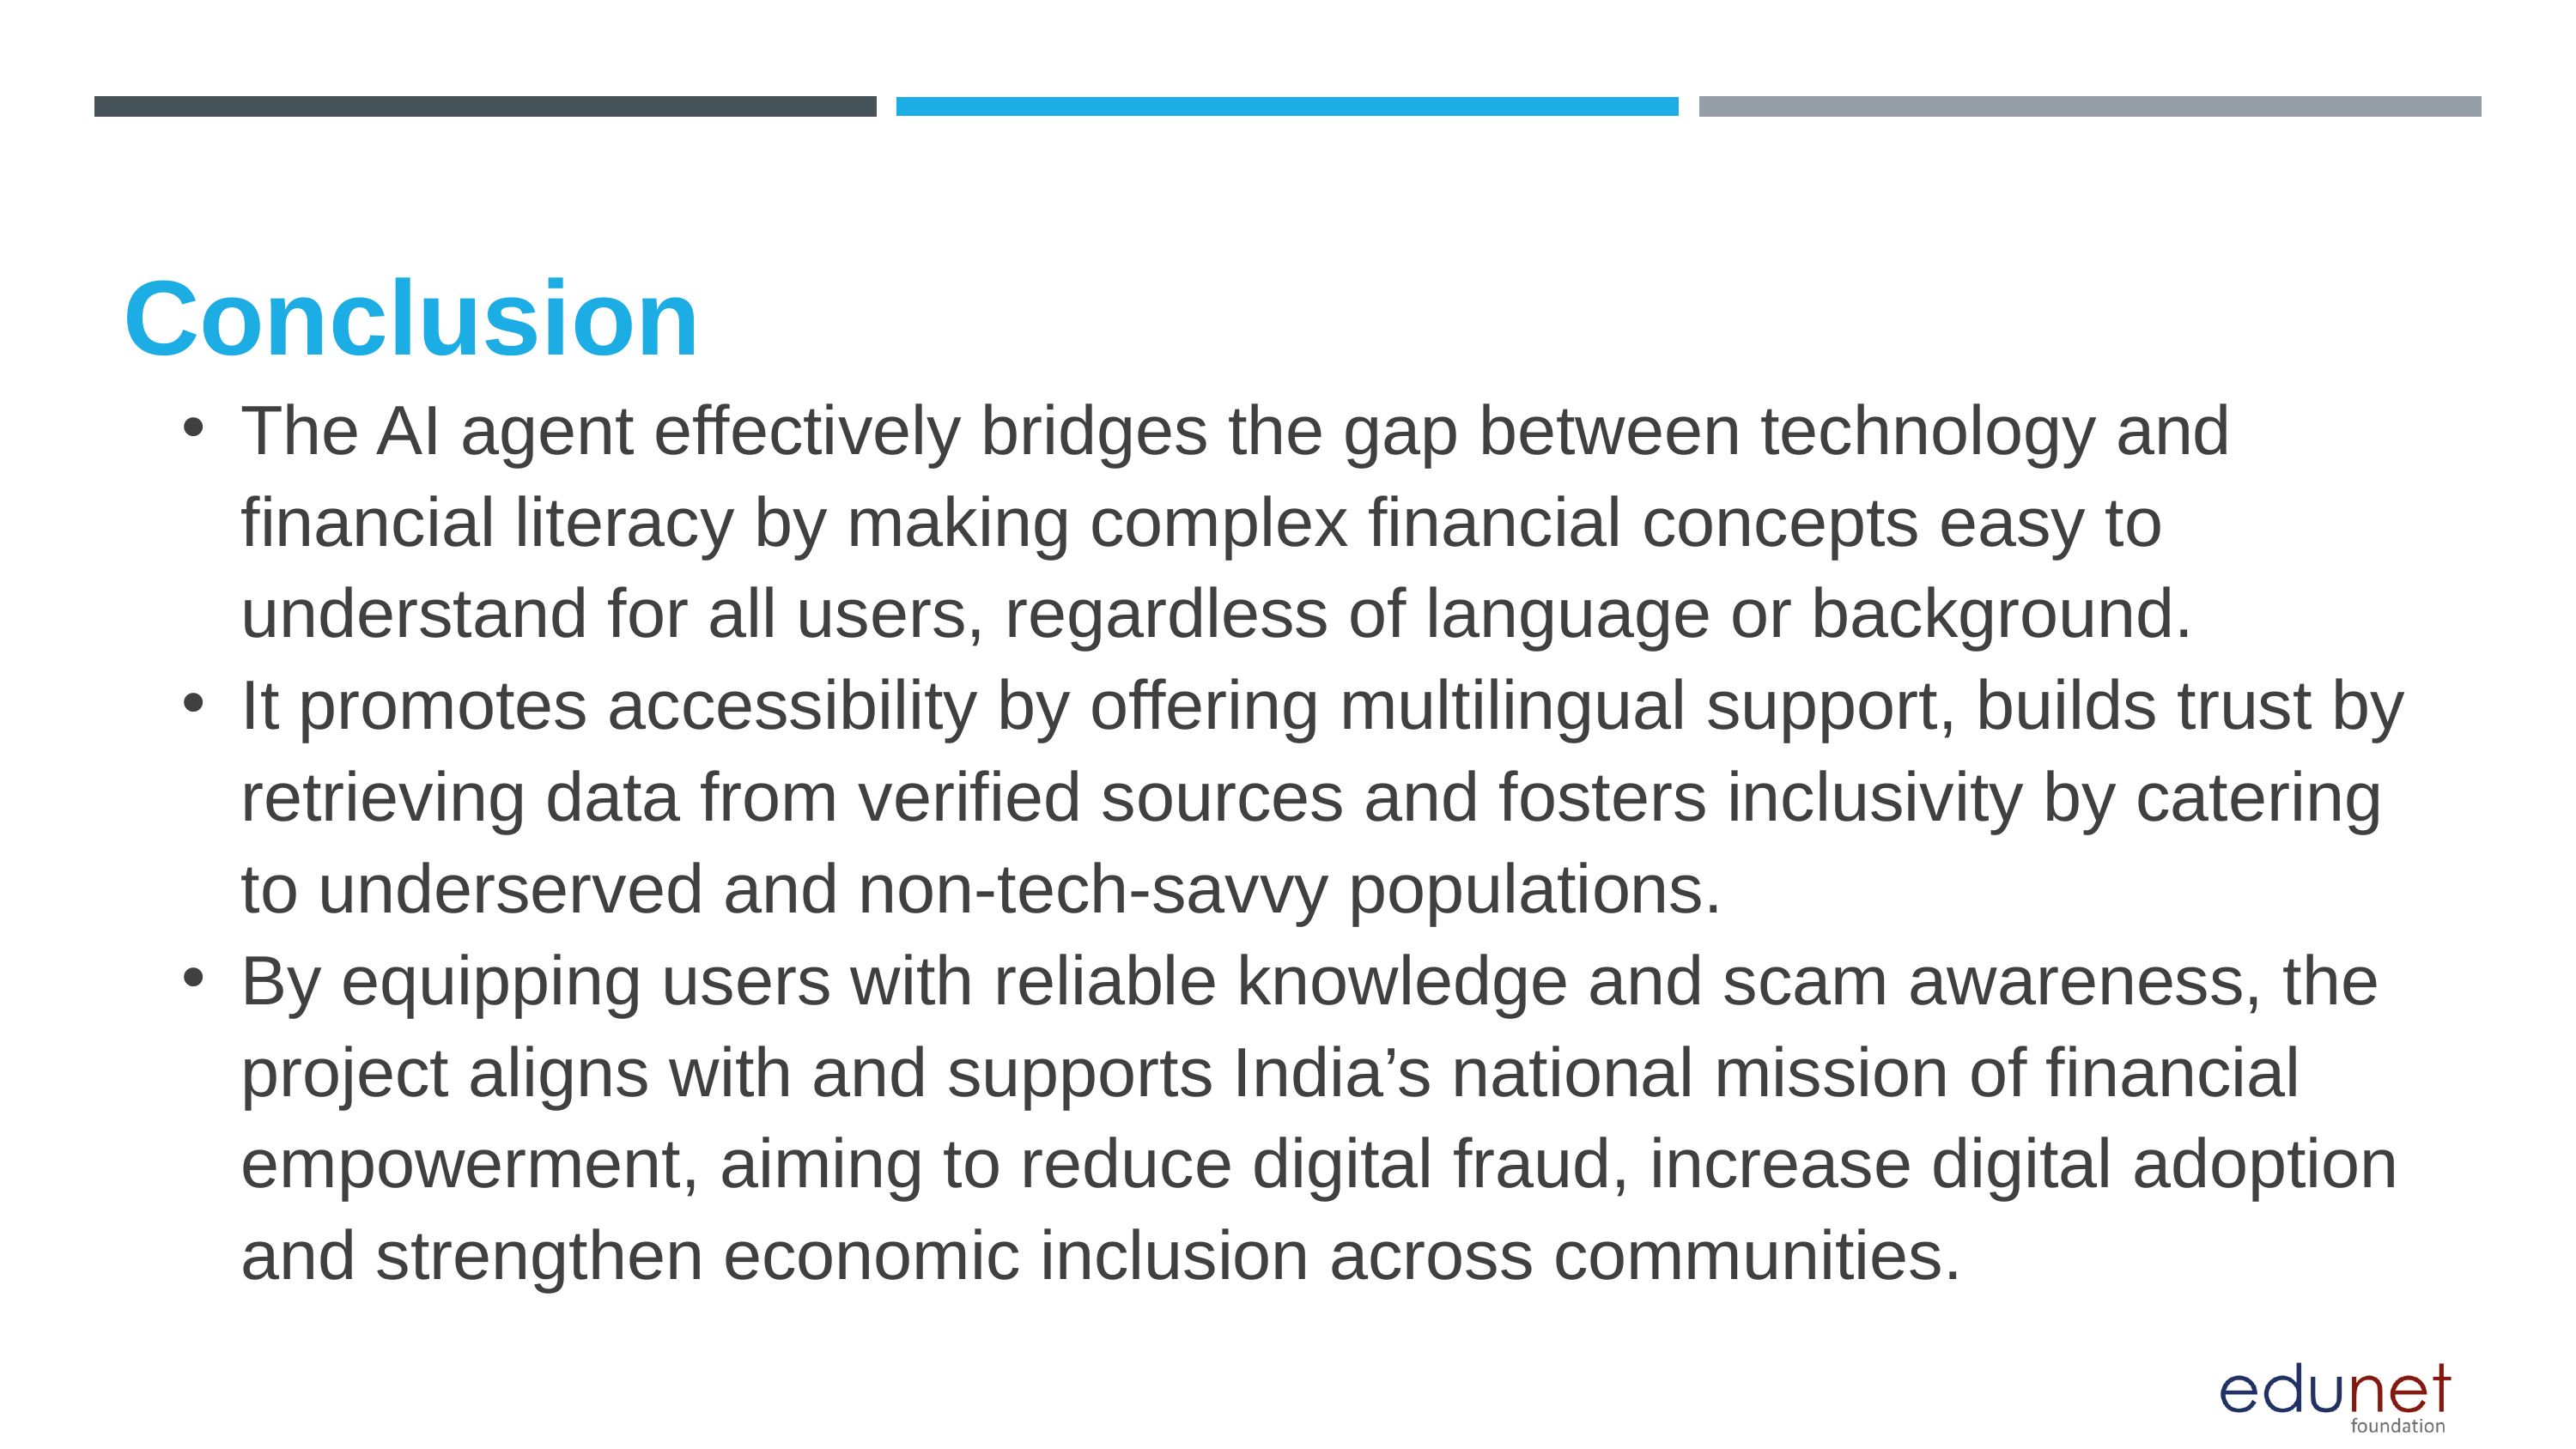

Conclusion

The AI agent effectively bridges the gap between technology and financial literacy by making complex financial concepts easy to understand for all users, regardless of language or background.
It promotes accessibility by offering multilingual support, builds trust by retrieving data from verified sources and fosters inclusivity by catering to underserved and non-tech-savvy populations.
By equipping users with reliable knowledge and scam awareness, the project aligns with and supports India’s national mission of financial empowerment, aiming to reduce digital fraud, increase digital adoption and strengthen economic inclusion across communities.